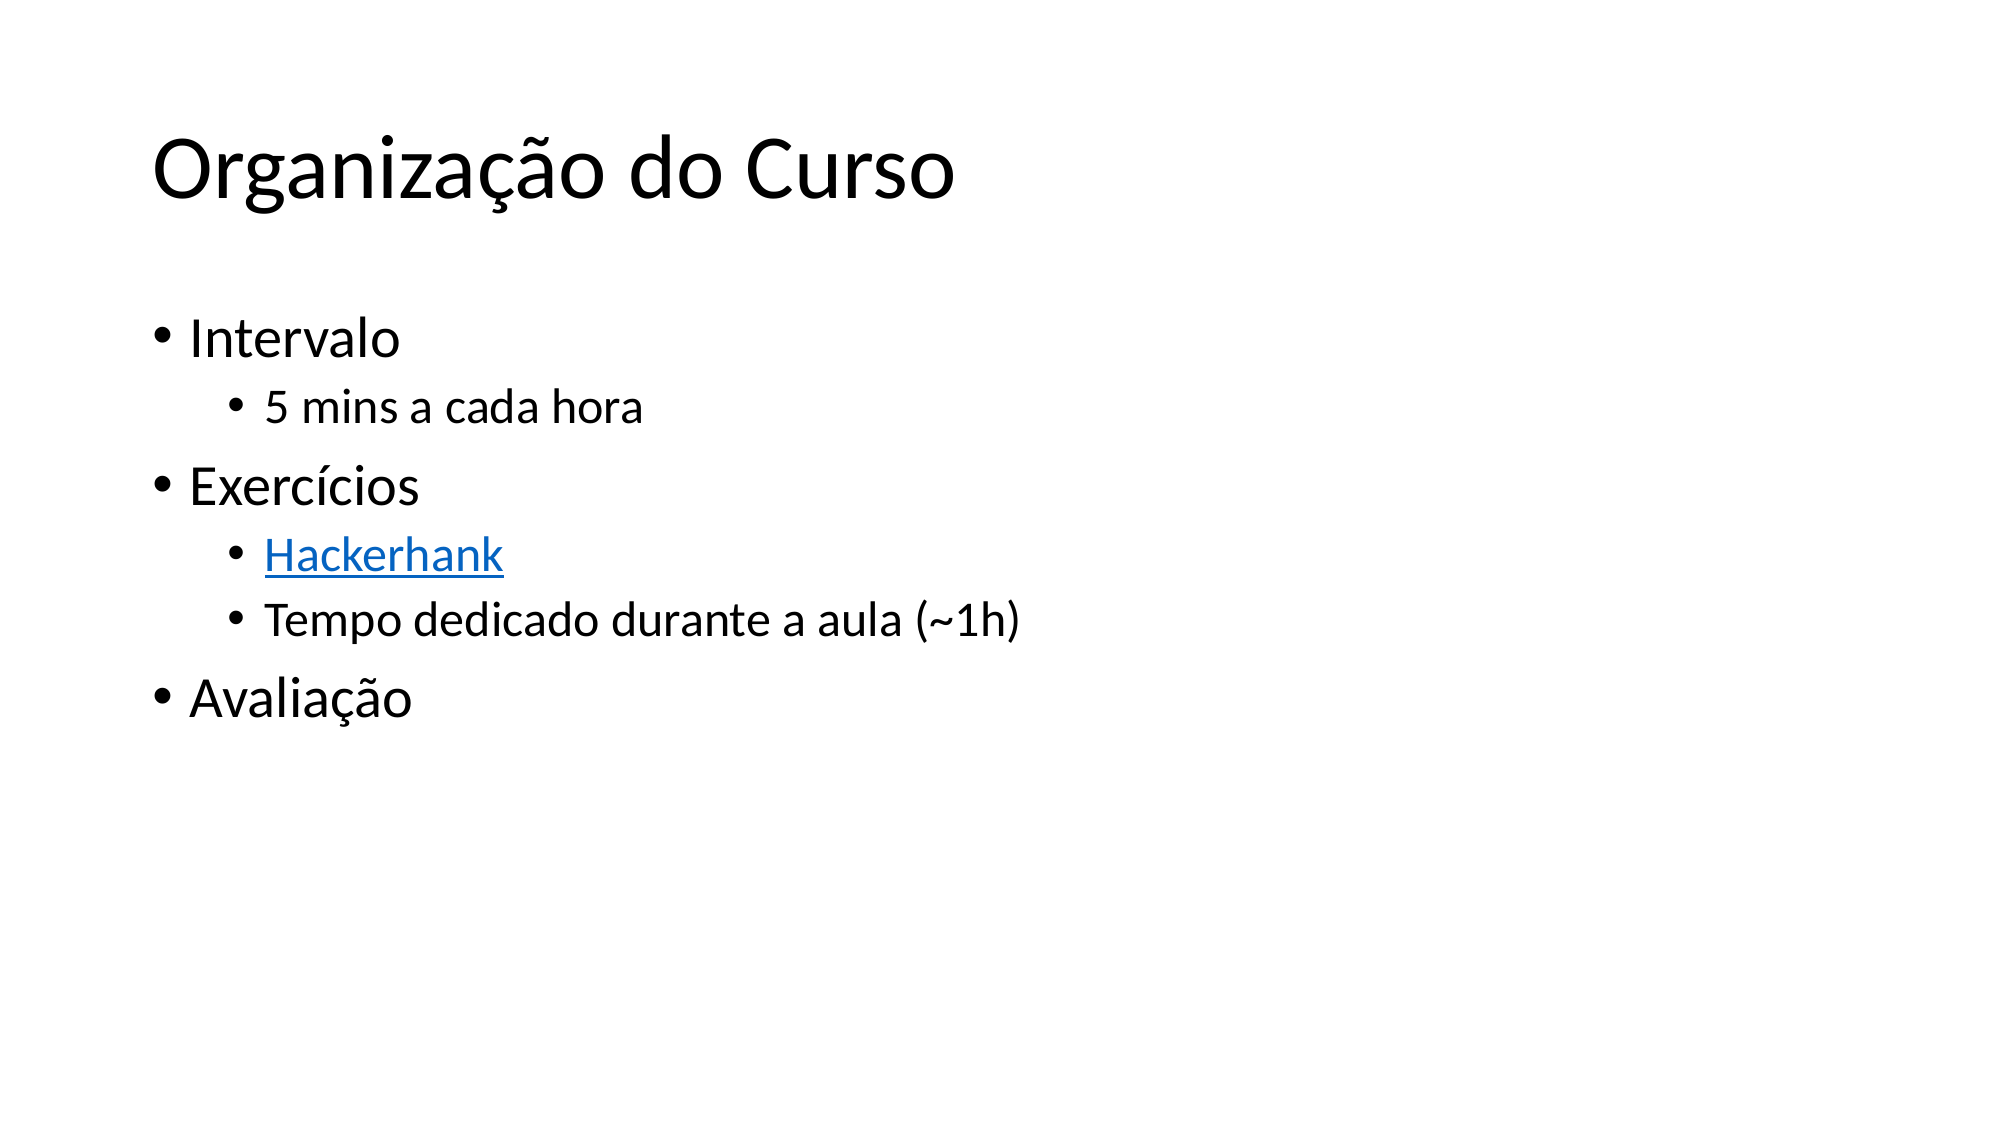

# Organização do Curso
Intervalo
5 mins a cada hora
Exercícios
Hackerhank
Tempo dedicado durante a aula (~1h)
Avaliação